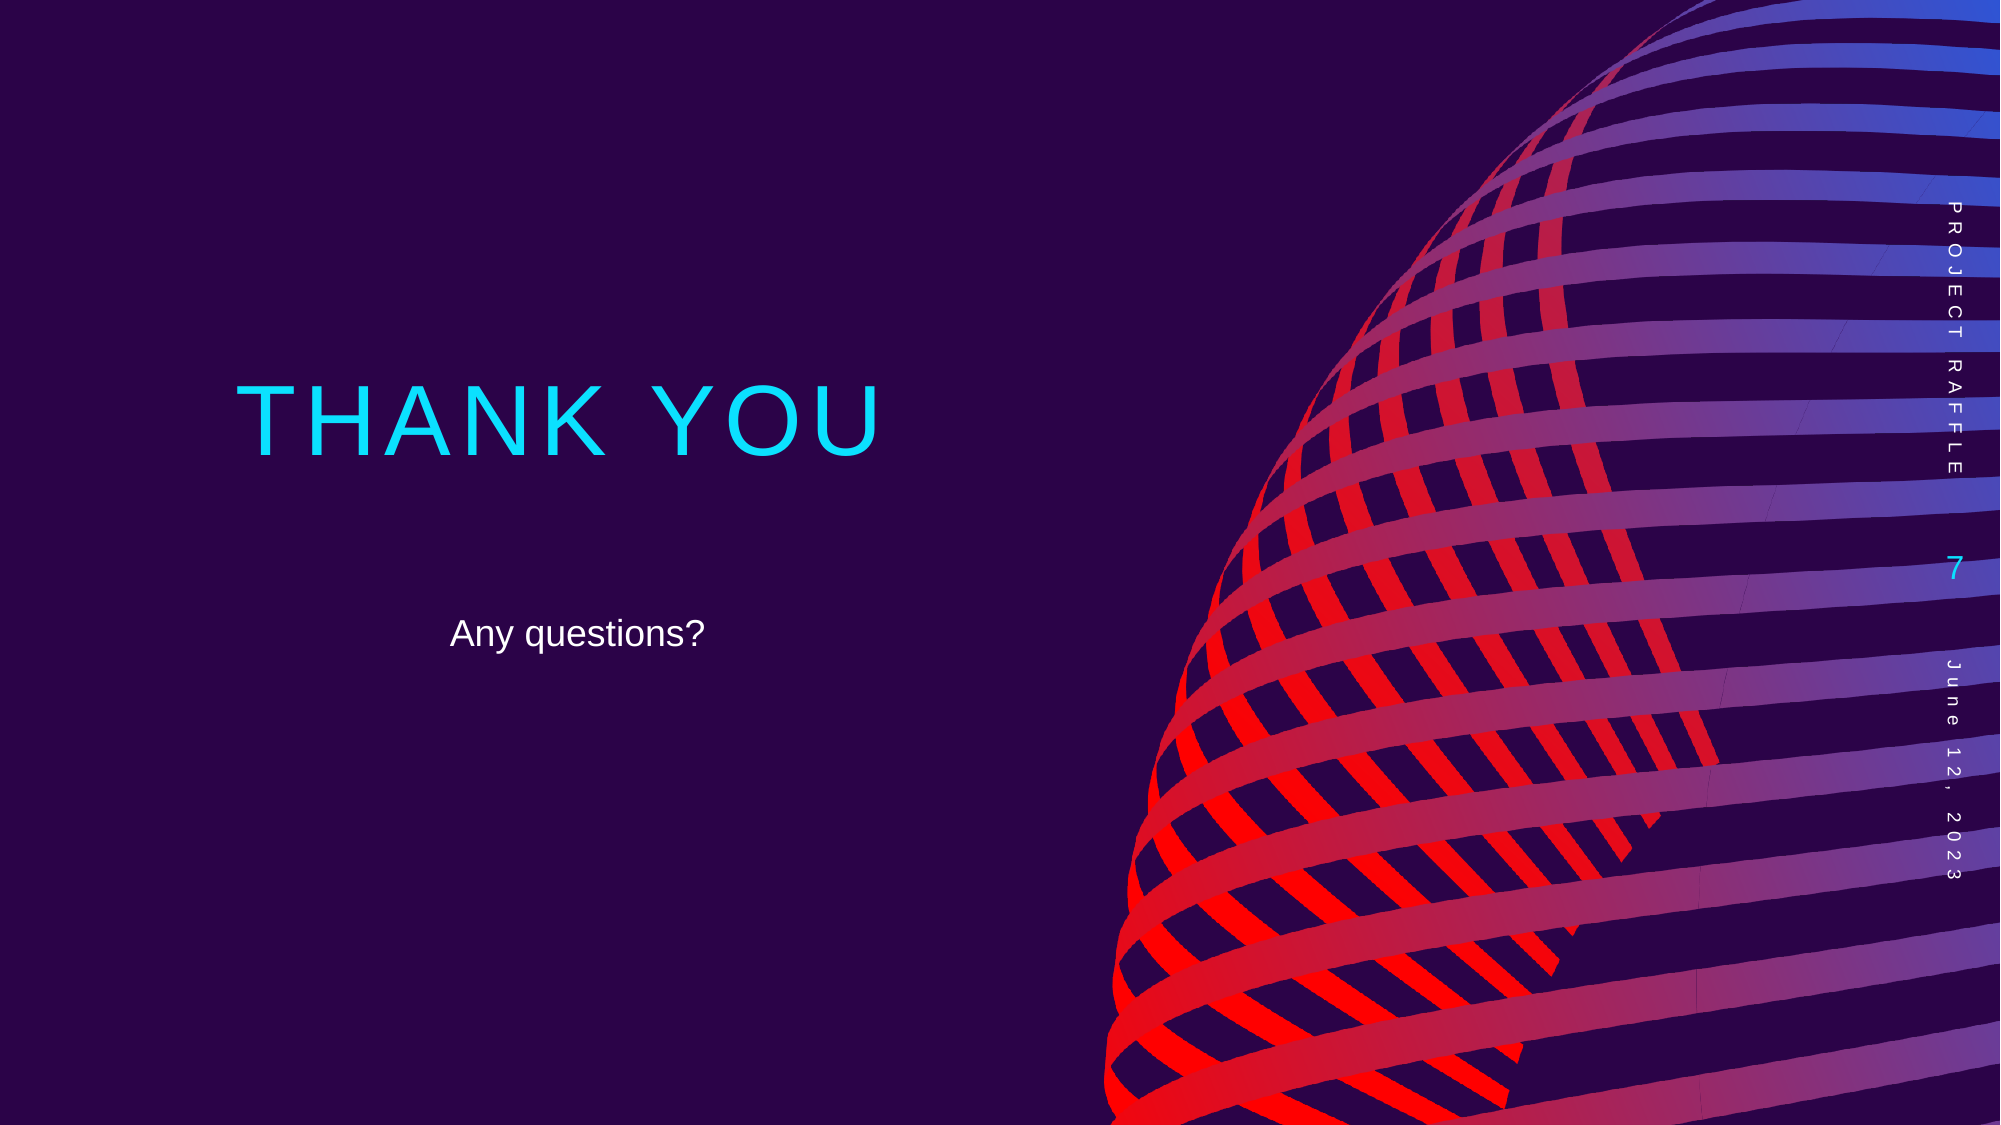

# Thank you
Project raffle
7
Any questions?
June 12, 2023